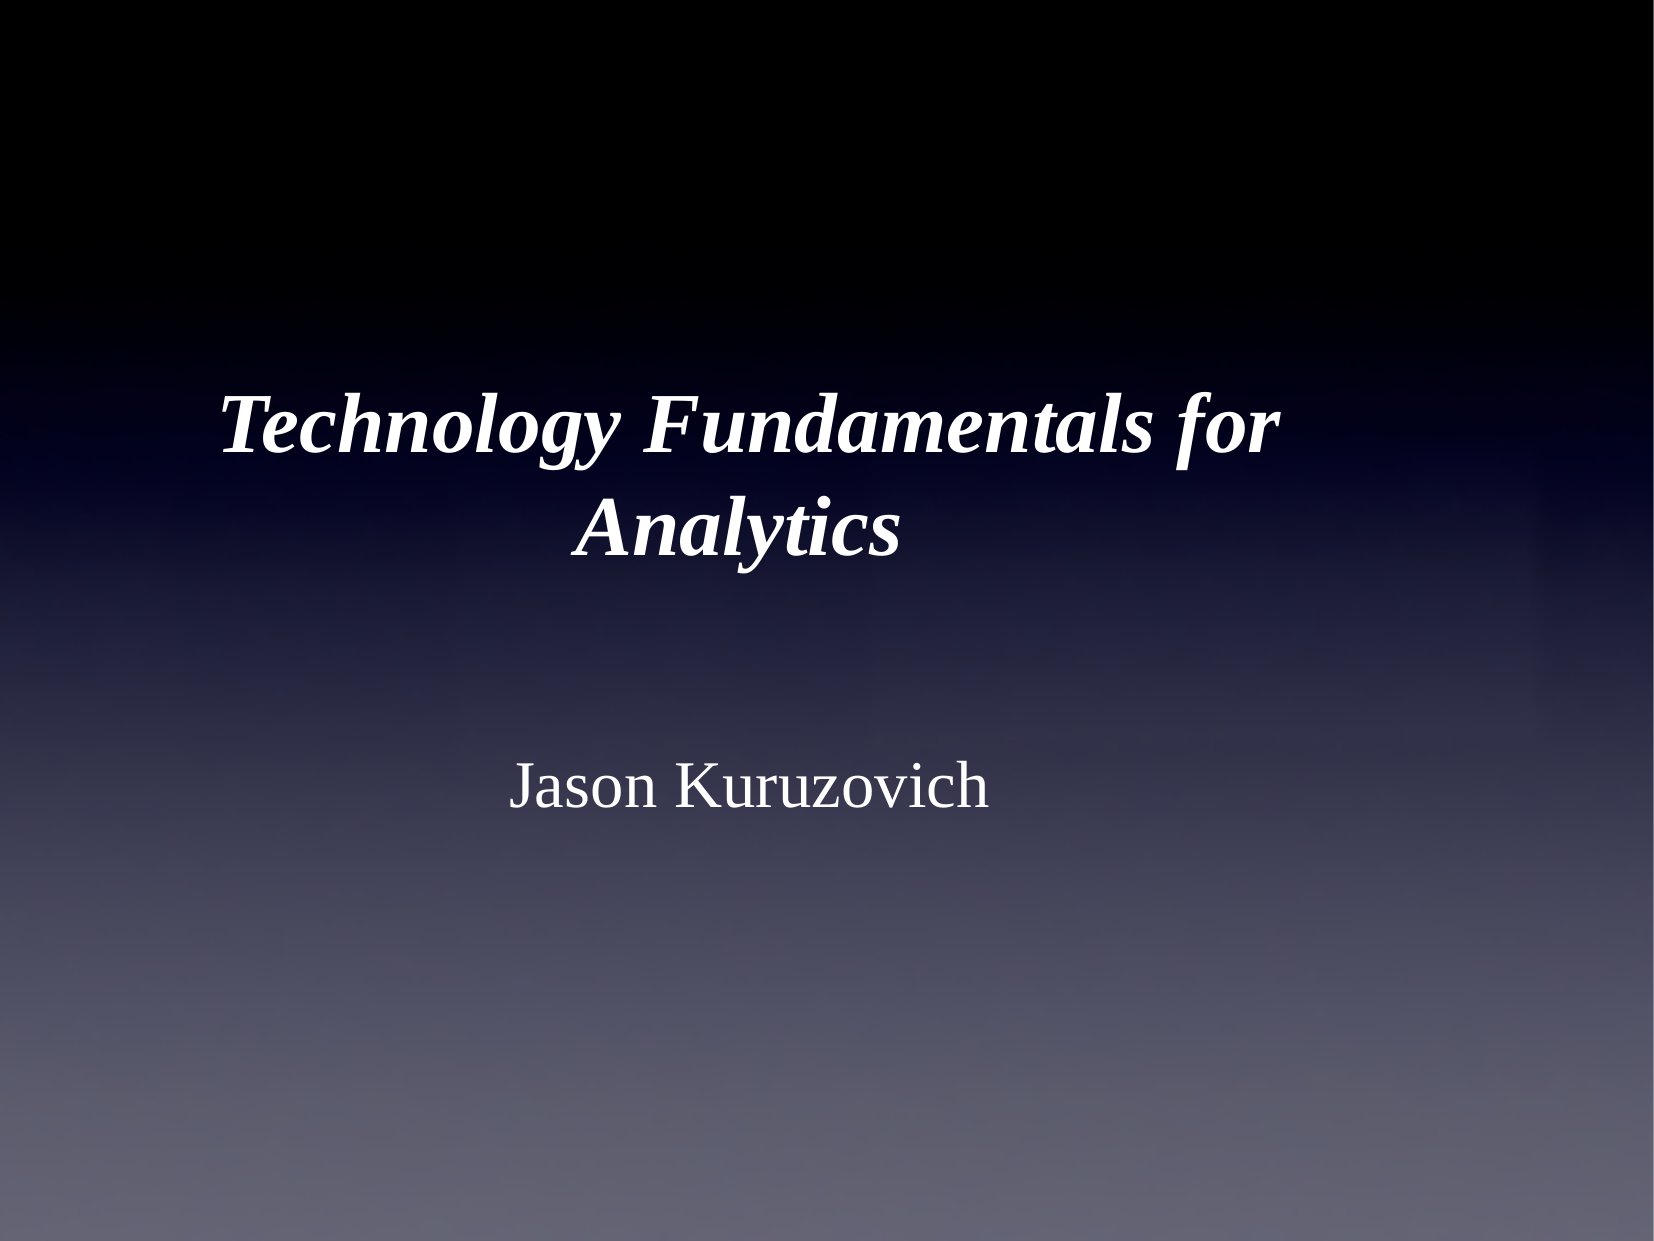

# Technology Fundamentals for Analytics
Jason Kuruzovich